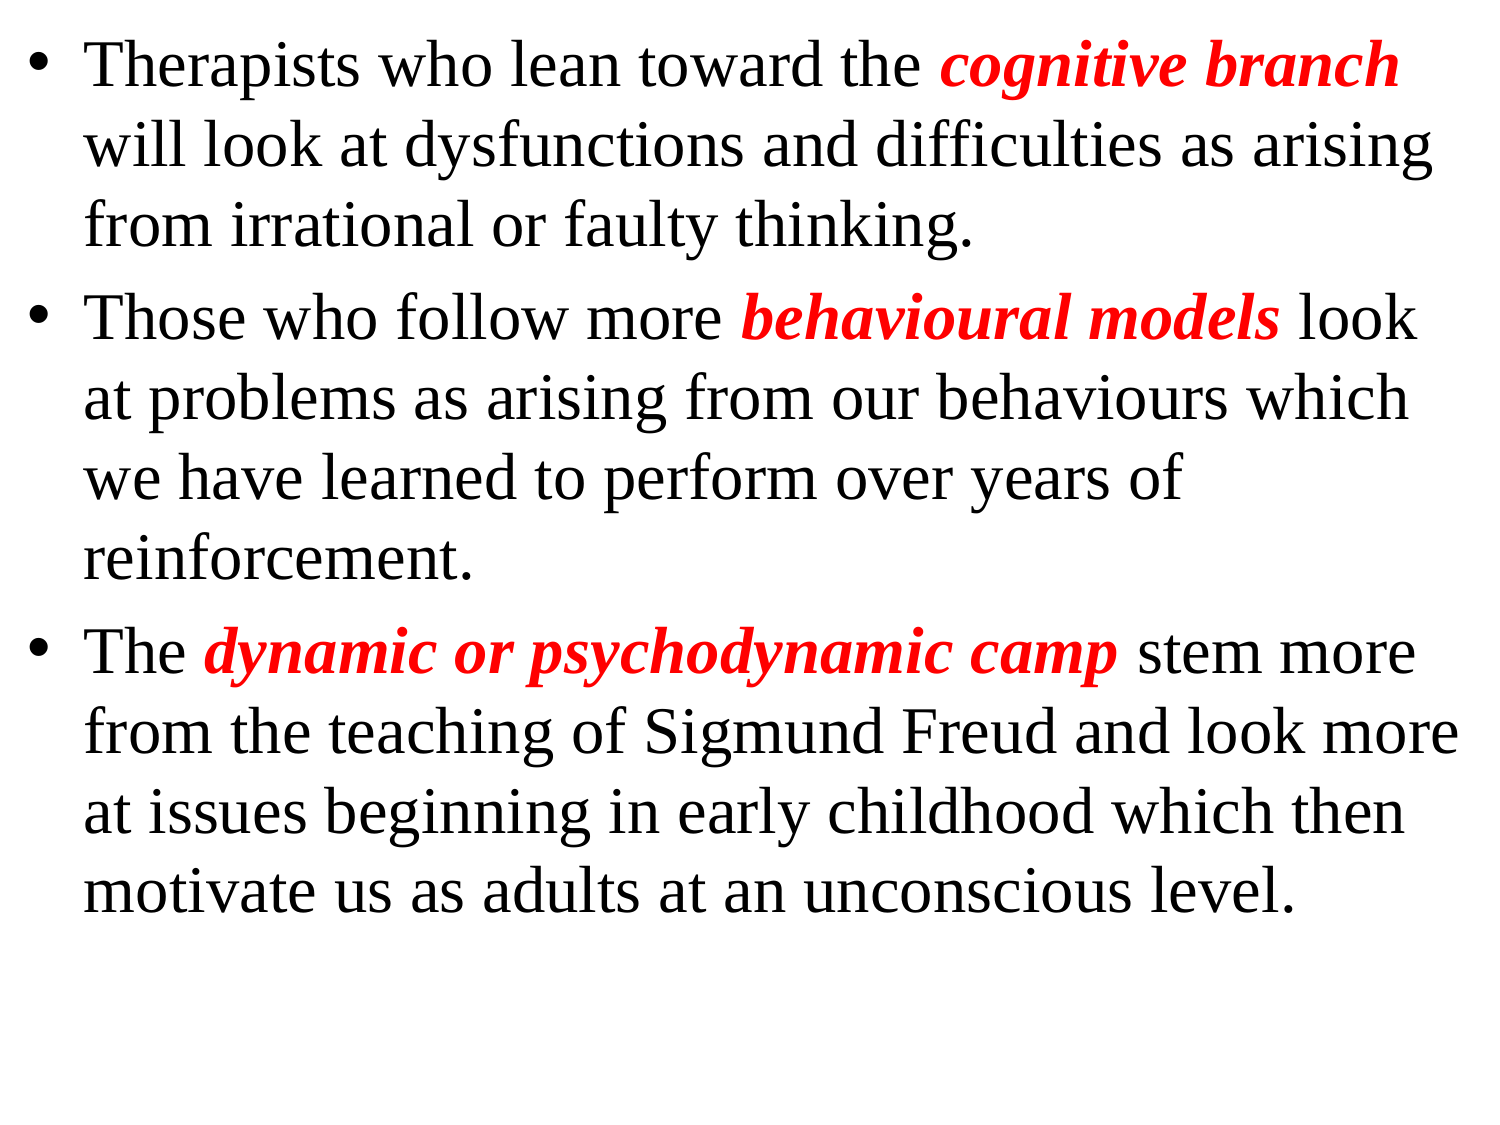

Therapists who lean toward the cognitive branch will look at dysfunctions and difficulties as arising from irrational or faulty thinking.
Those who follow more behavioural models look at problems as arising from our behaviours which we have learned to perform over years of reinforcement.
The dynamic or psychodynamic camp stem more from the teaching of Sigmund Freud and look more at issues beginning in early childhood which then motivate us as adults at an unconscious level.